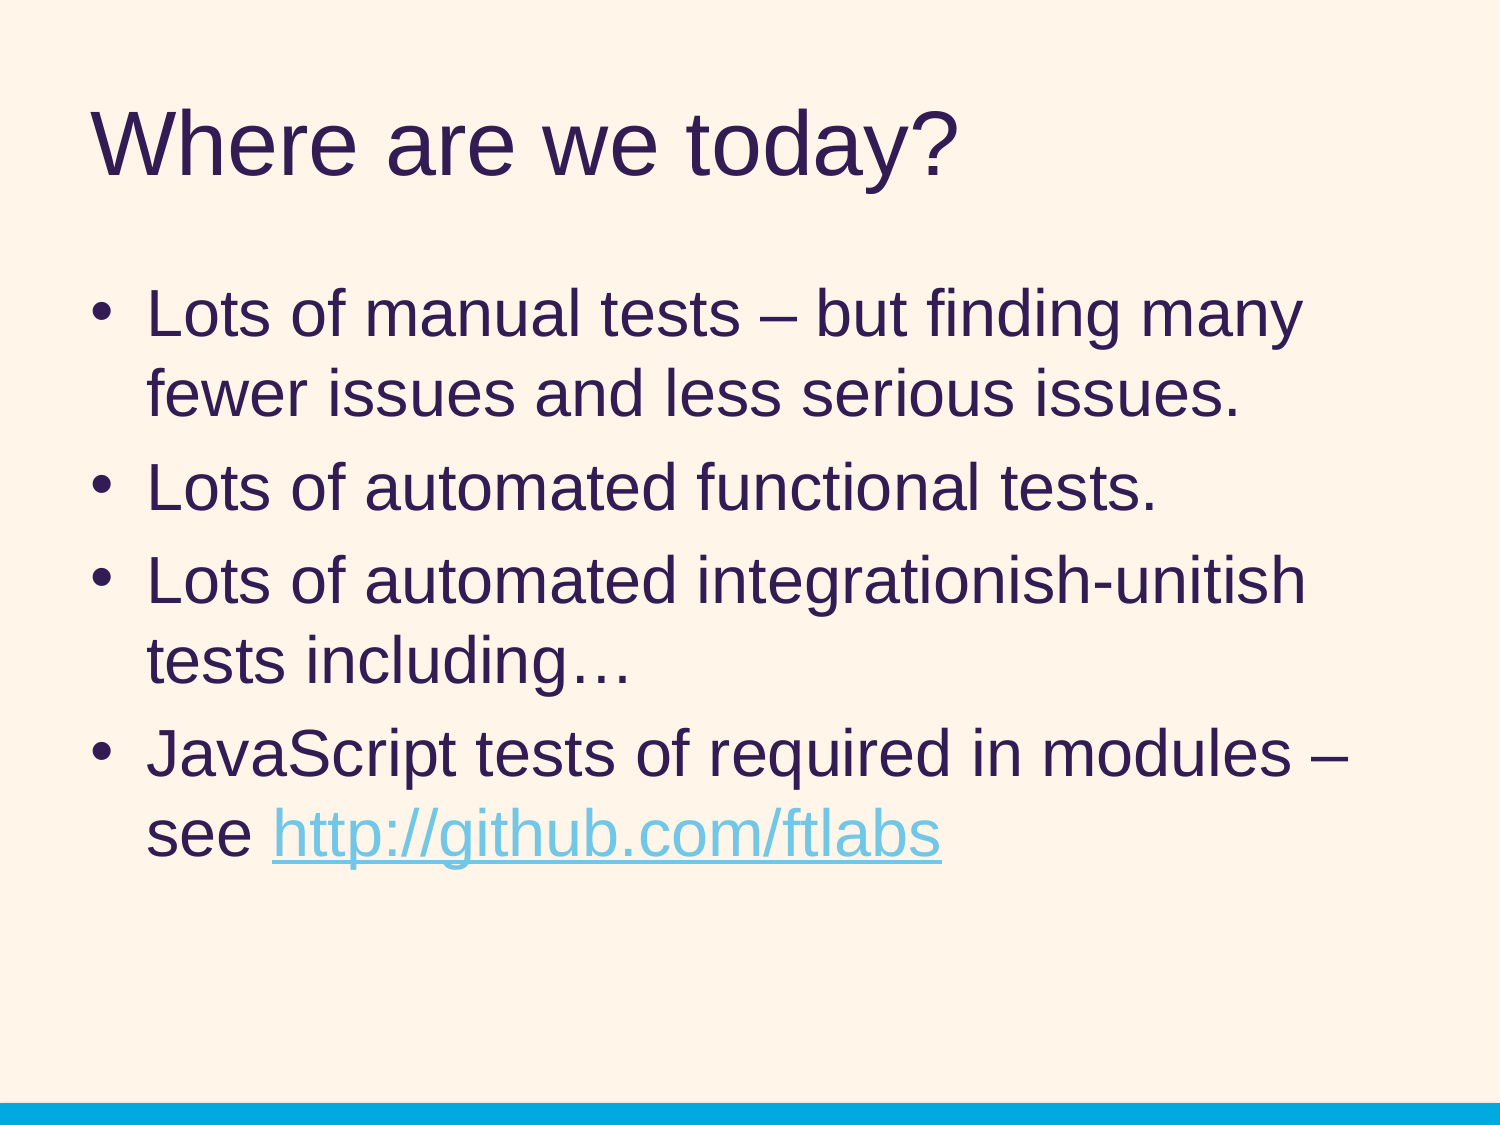

# Where are we today?
Lots of manual tests – but finding many fewer issues and less serious issues.
Lots of automated functional tests.
Lots of automated integrationish-unitish tests including…
JavaScript tests of required in modules – see http://github.com/ftlabs